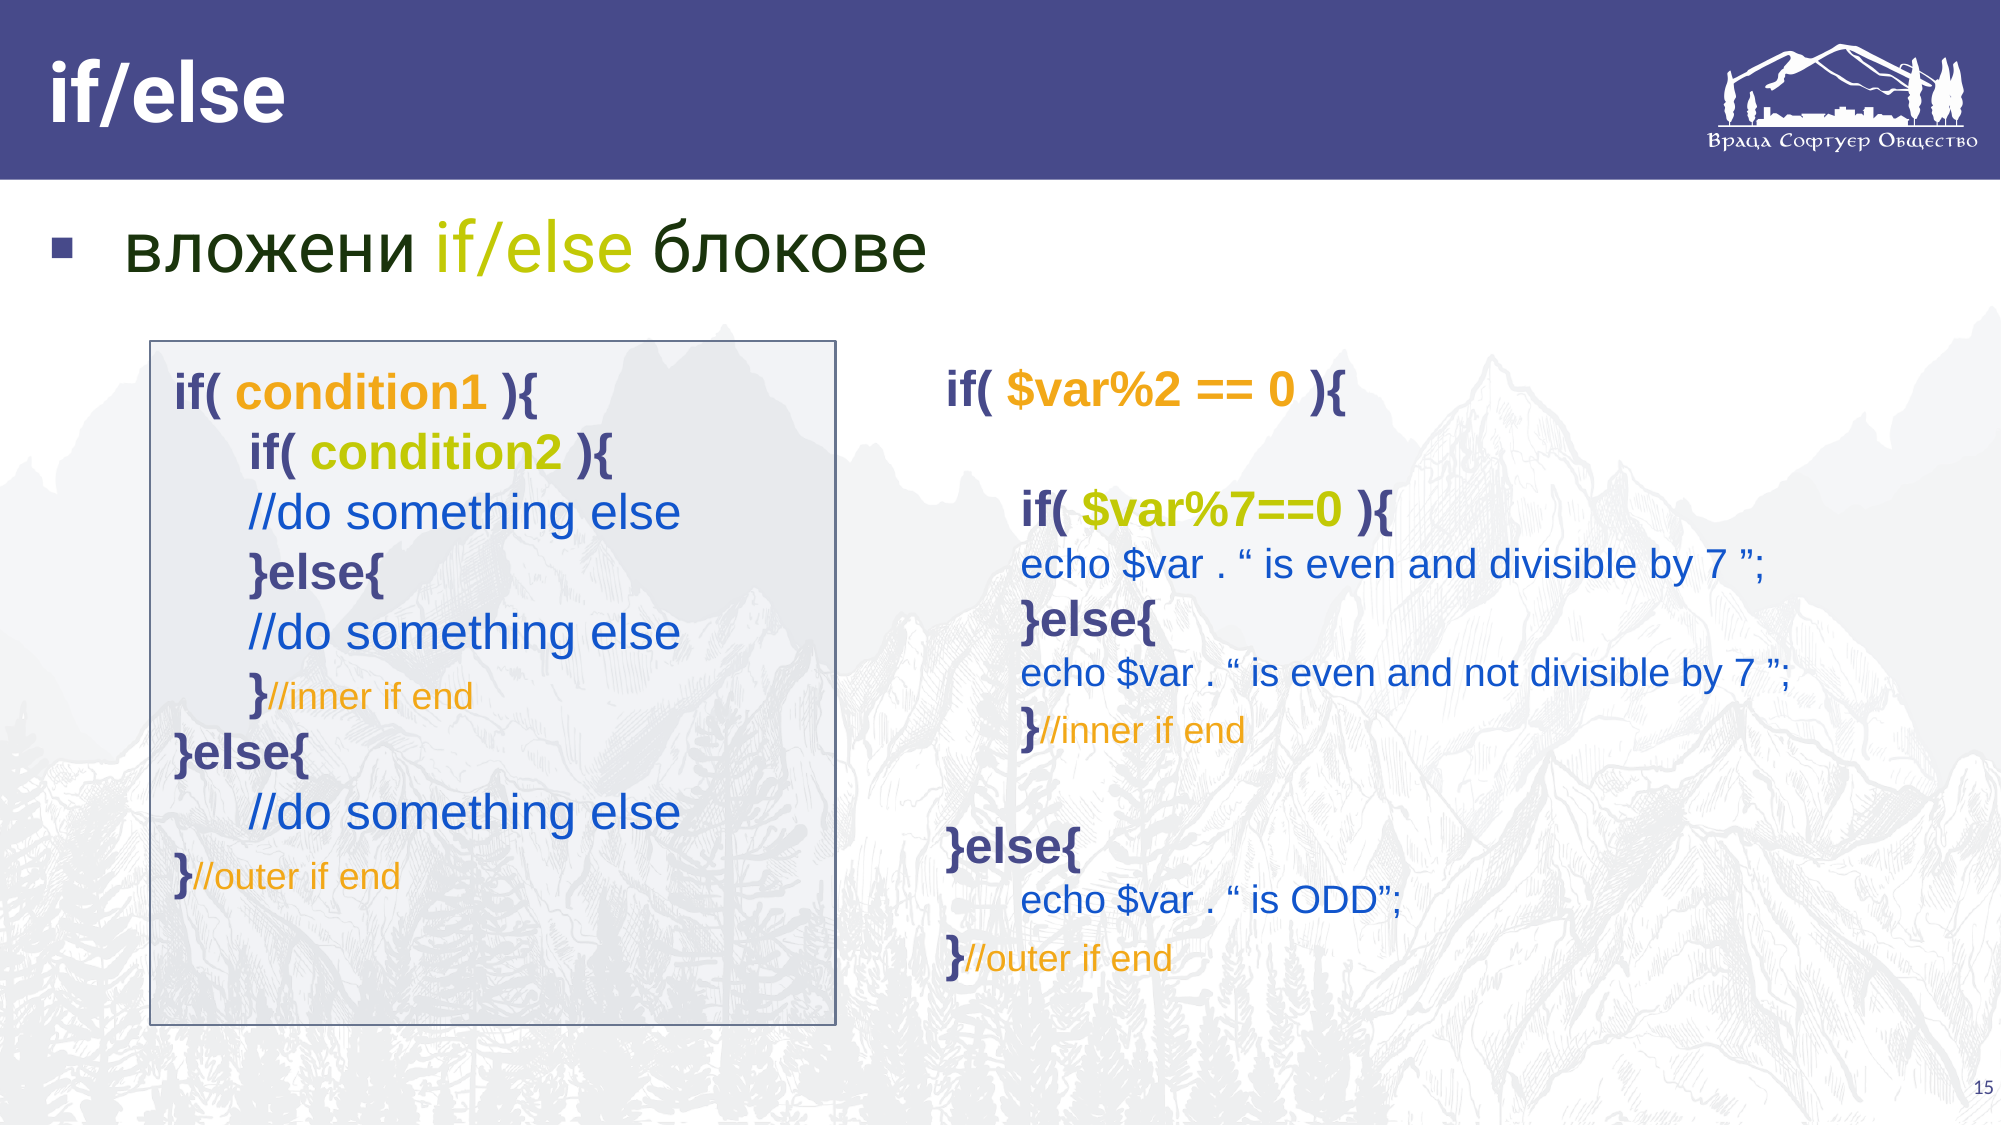

# if/else
вложени if/else блокове

if( condition1 ){
if( condition2 ){
//do something else
}else{
//do something else
}//inner if end
}else{
//do something else
}//outer if end

if( $var%2 == 0 ){

if( $var%7==0 ){
echo $var . “ is even and divisible by 7 ”;
}else{
echo $var . “ is even and not divisible by 7 ”;
}//inner if end

}else{
echo $var . “ is ODD”;
}//outer if end

15